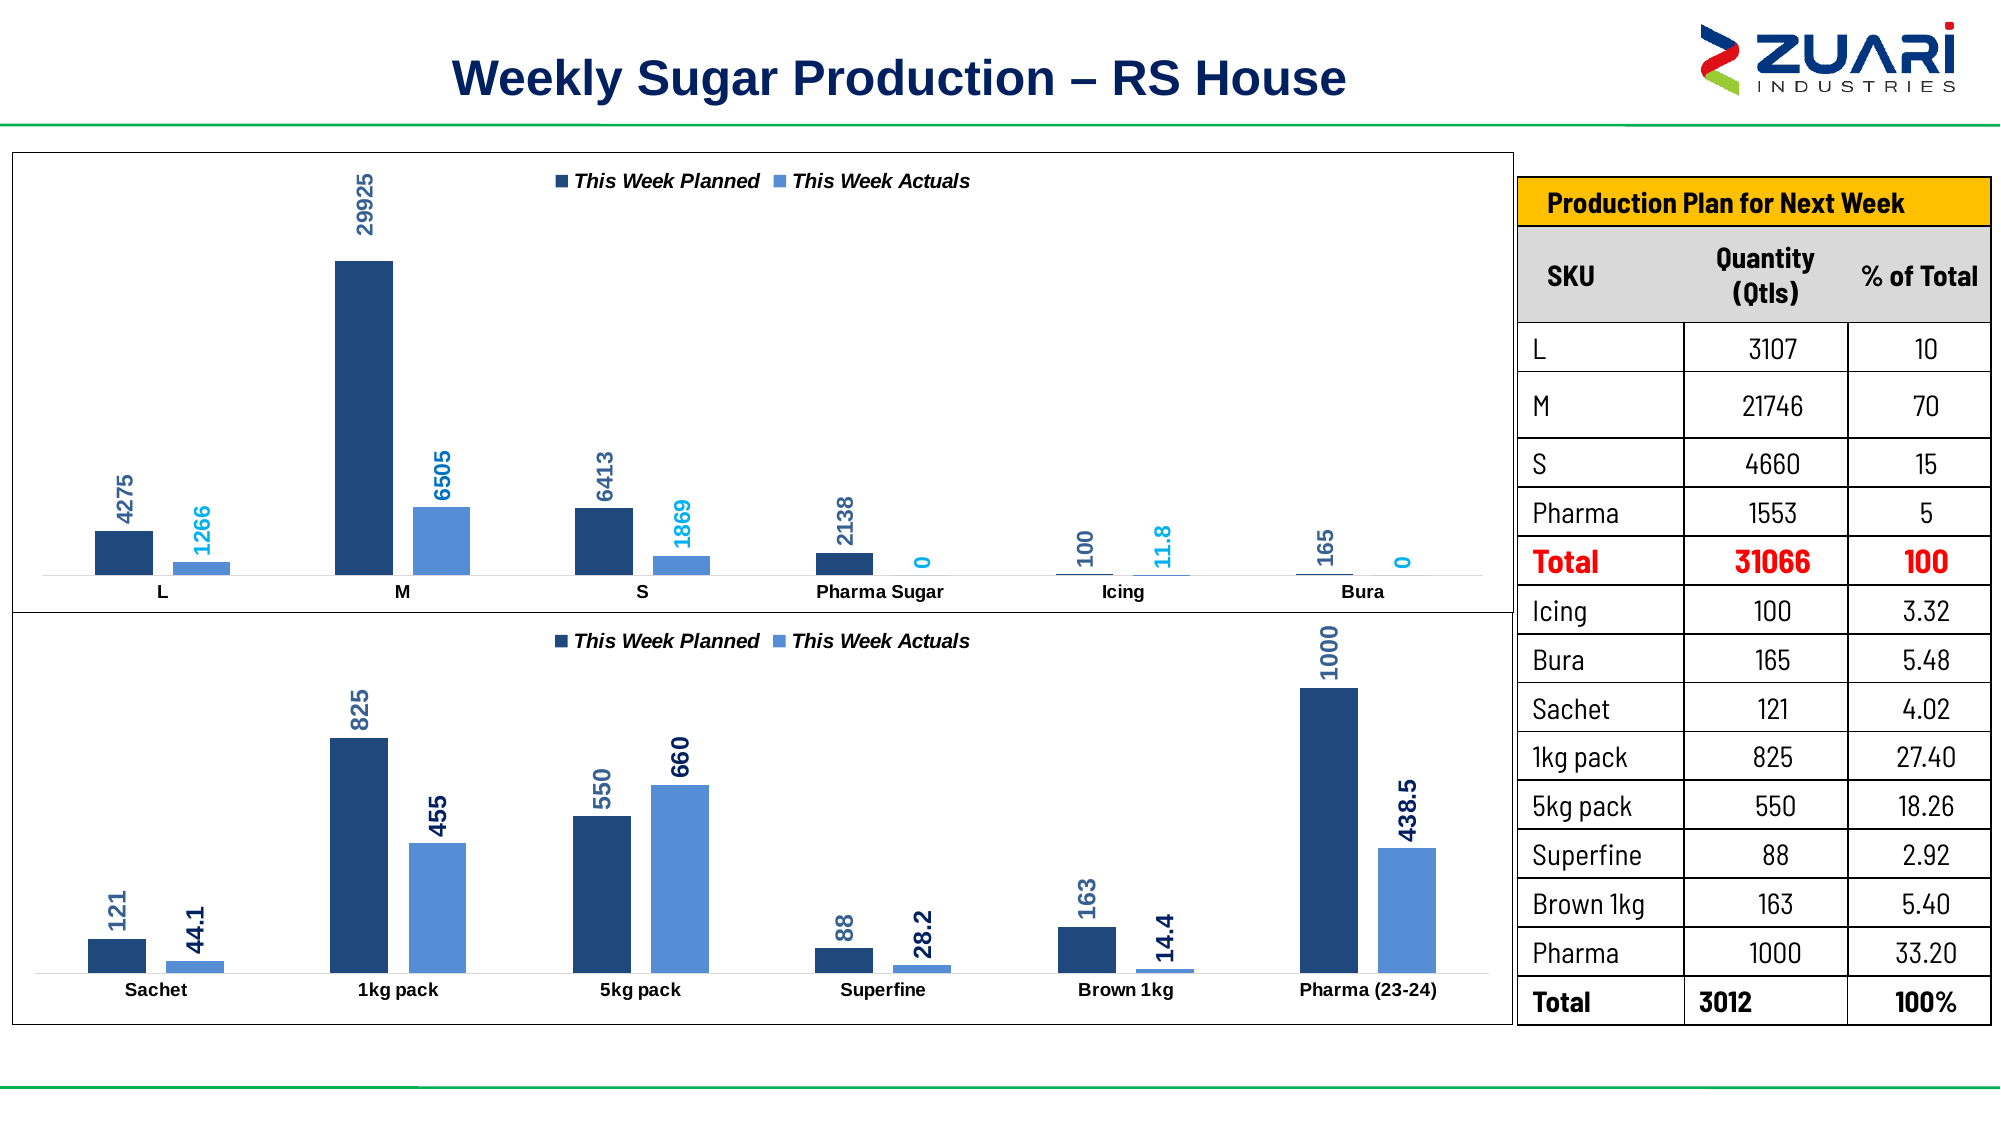

# Weekly Sugar Production – RS House

### Chart

| Category | This Week Planned | This Week Actuals |
|---|---|---|
| L | 4275.0 | 1266.0 |
| M | 29925.0 | 6505.0 |
| S | 6413.0 | 1869.0 |
| Pharma Sugar  | 2138.0 | 0.0 |
| Icing | 100.0 | 11.8 |
| Bura | 165.0 | 0.0 |
| Production Plan for Next Week |  |  |
| --- | --- | --- |
| SKU | Quantity (Qtls) | % of Total |
| L | 3107 | 10 |
| M | 21746 | 70 |
| S | 4660 | 15 |
| Pharma | 1553 | 5 |
| Total | 31066 | 100 |
| Icing | 100 | 3.32 |
| Bura | 165 | 5.48 |
| Sachet | 121 | 4.02 |
| 1kg pack | 825 | 27.40 |
| 5kg pack | 550 | 18.26 |
| Superfine | 88 | 2.92 |
| Brown 1kg | 163 | 5.40 |
| Pharma | 1000 | 33.20 |
| Total | 3012 | 100% |

### Chart

| Category | This Week Planned | This Week Actuals |
|---|---|---|
| Sachet | 121.0 | 44.1 |
| 1kg pack | 825.0 | 455.0 |
| 5kg pack | 550.0 | 660.0 |
| Superfine | 88.0 | 28.2 |
| Brown 1kg | 163.0 | 14.4 |
| Pharma (23-24) | 1000.0 | 438.5 |